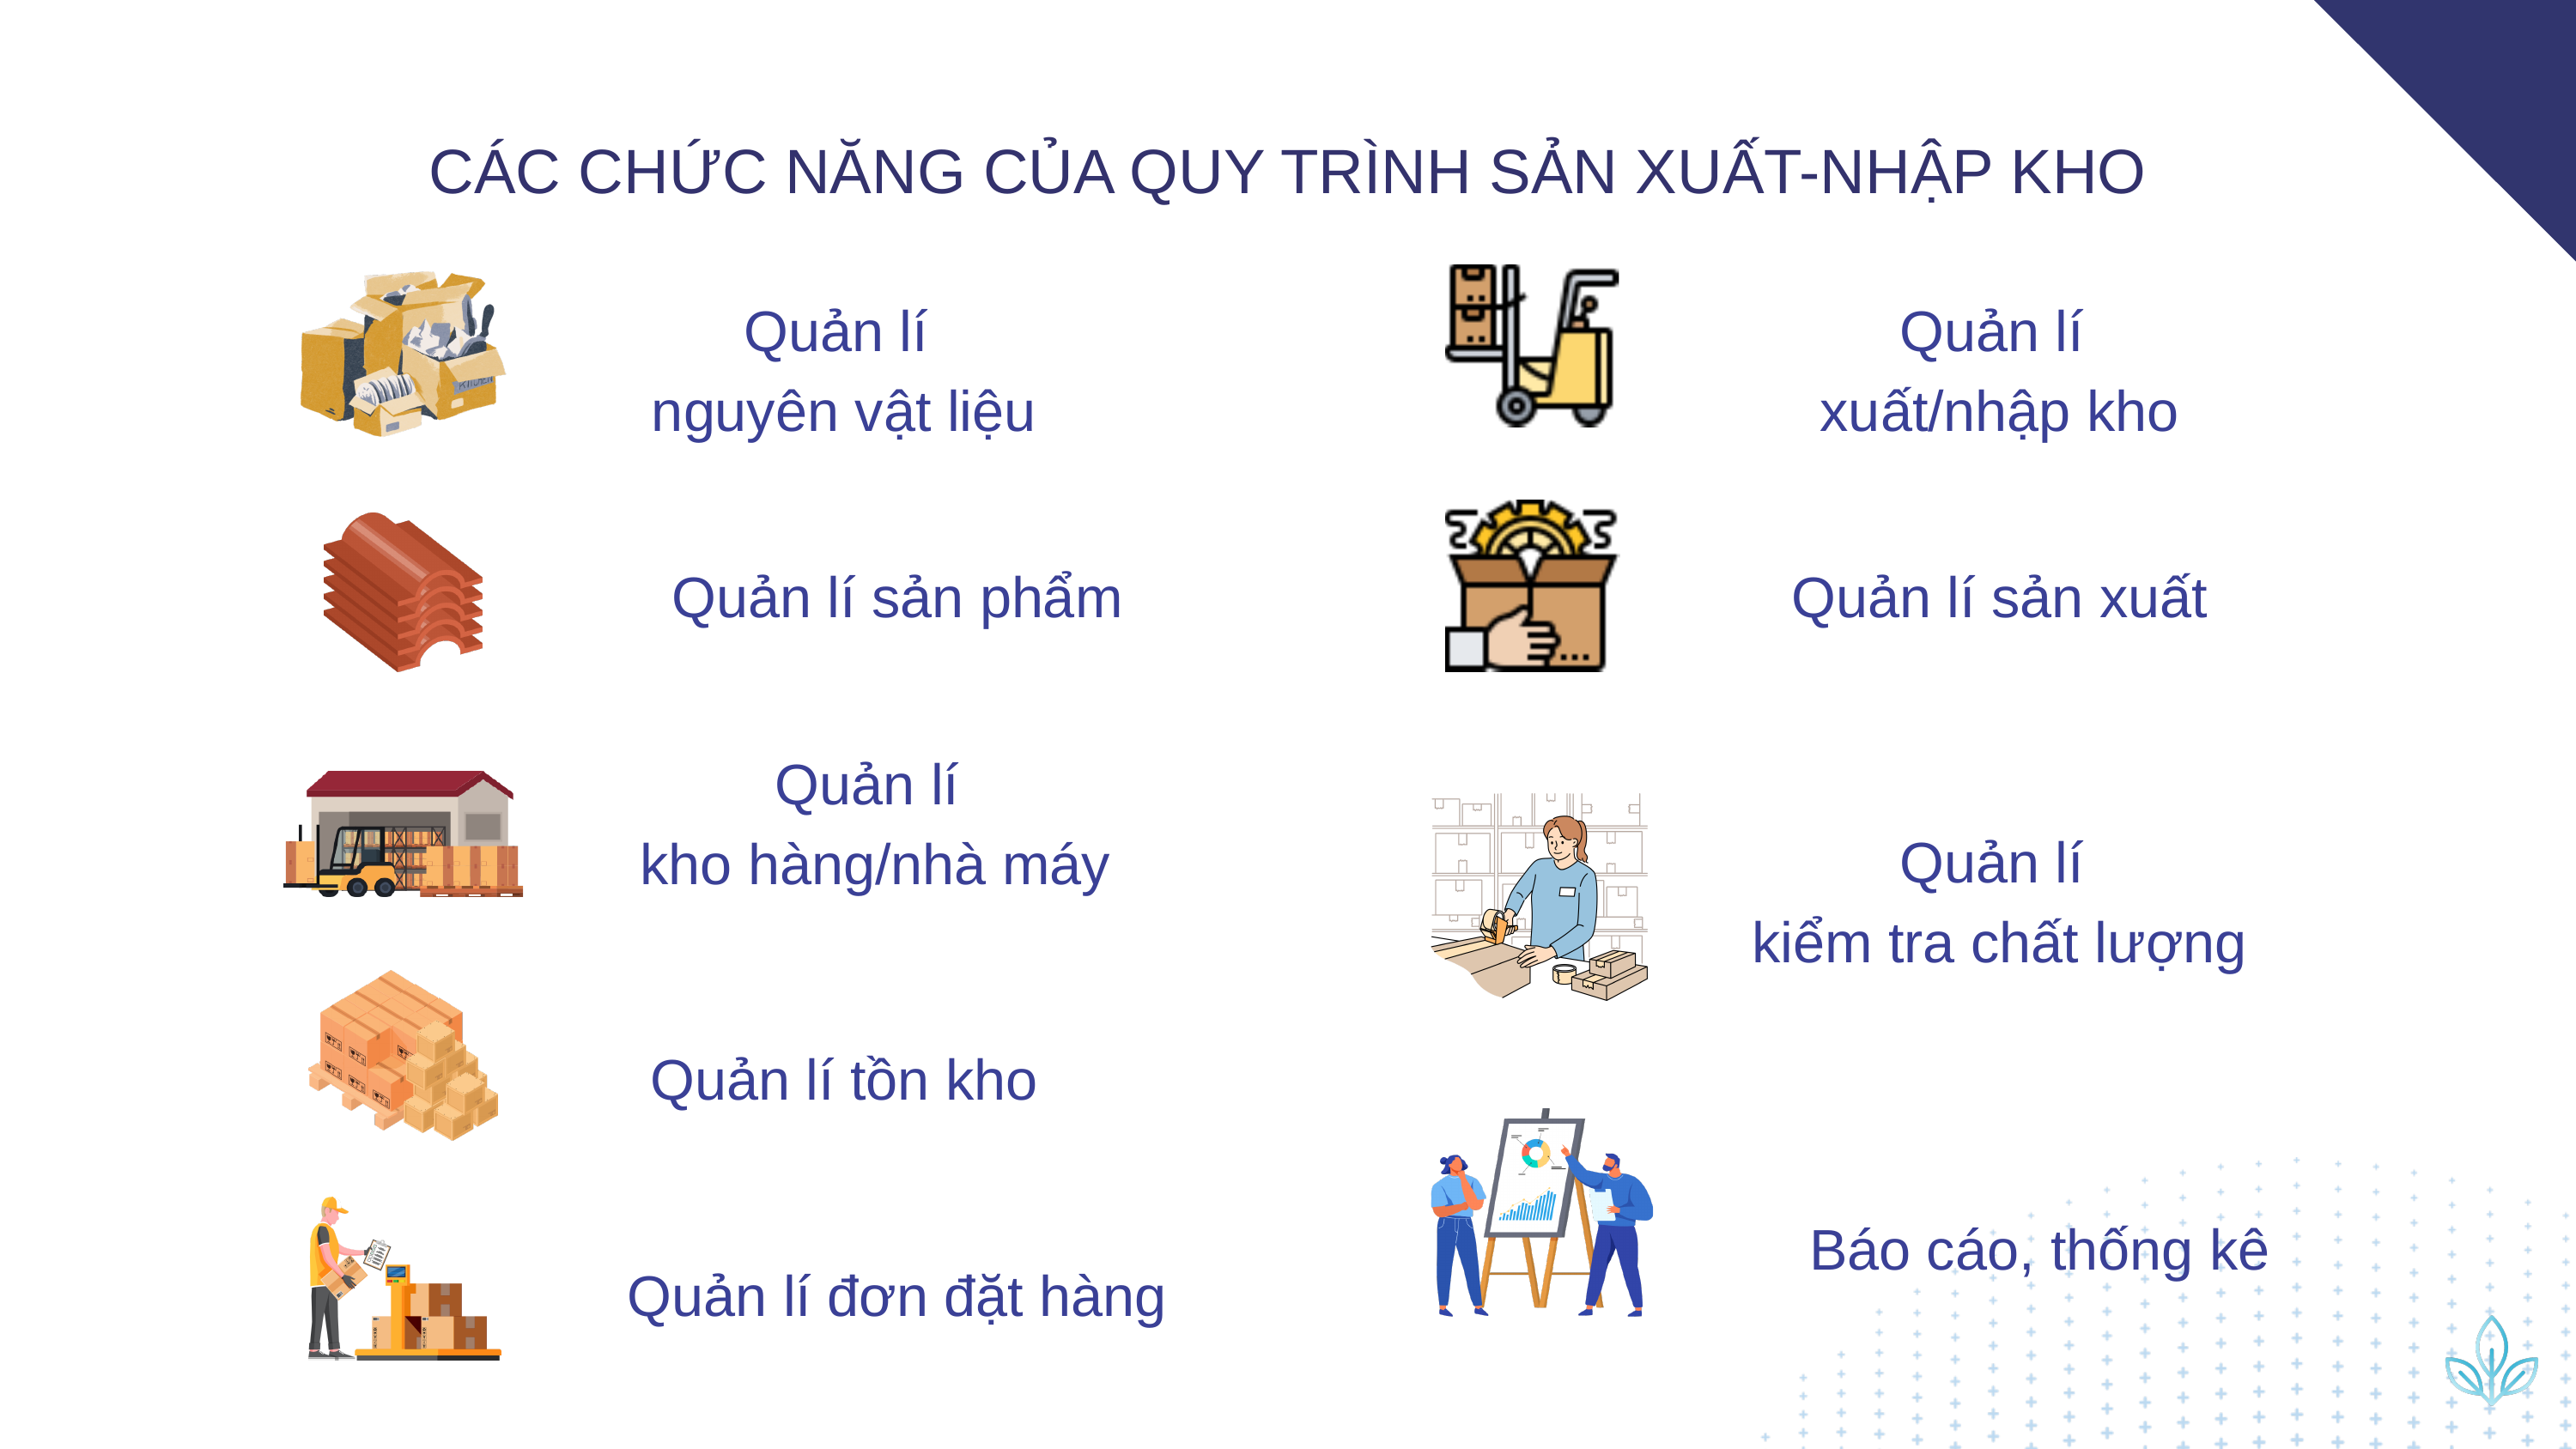

CÁC CHỨC NĂNG CỦA QUY TRÌNH SẢN XUẤT-NHẬP KHO

Quản lí
nguyên vật liệu
Quản lí
xuất/nhập kho

Quản lí sản phẩm
Quản lí sản xuất
Quản lí
kho hàng/nhà máy

Quản lí
kiểm tra chất lượng

Quản lí tồn kho

Báo cáo, thống kê
Quản lí đơn đặt hàng